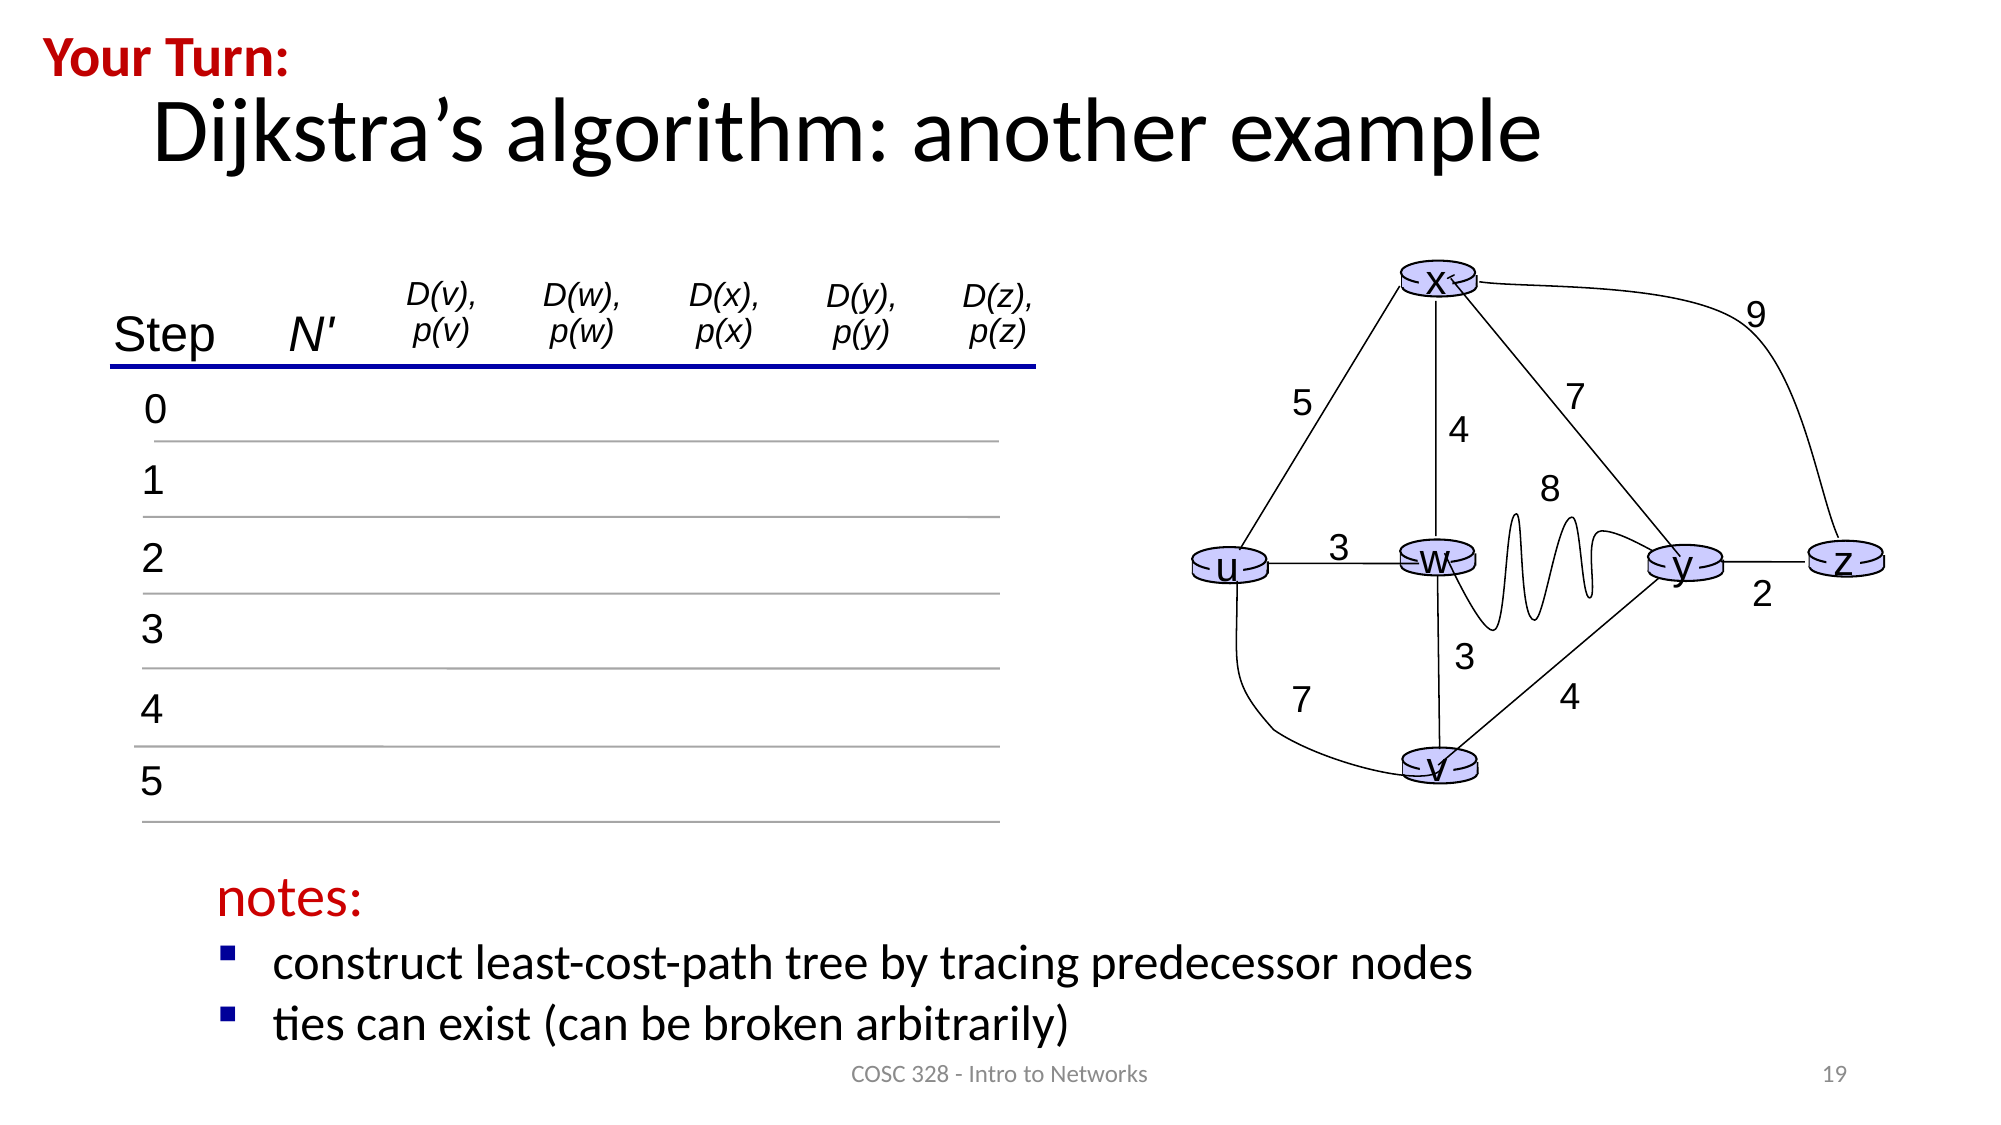

Your Turn:
# Dijkstra’s algorithm: another example
x

9

7
5
4
8

3
w

z

y

u

2

3
4
7
v

D(v),
p(v)
D(x),
p(x)
D(w),
p(w)
D(z),
p(z)
D(y),
p(y)
Step

N'
0

1

2

3

4

5

notes:
construct least-cost-path tree by tracing predecessor nodes
ties can exist (can be broken arbitrarily)
COSC 328 - Intro to Networks
19